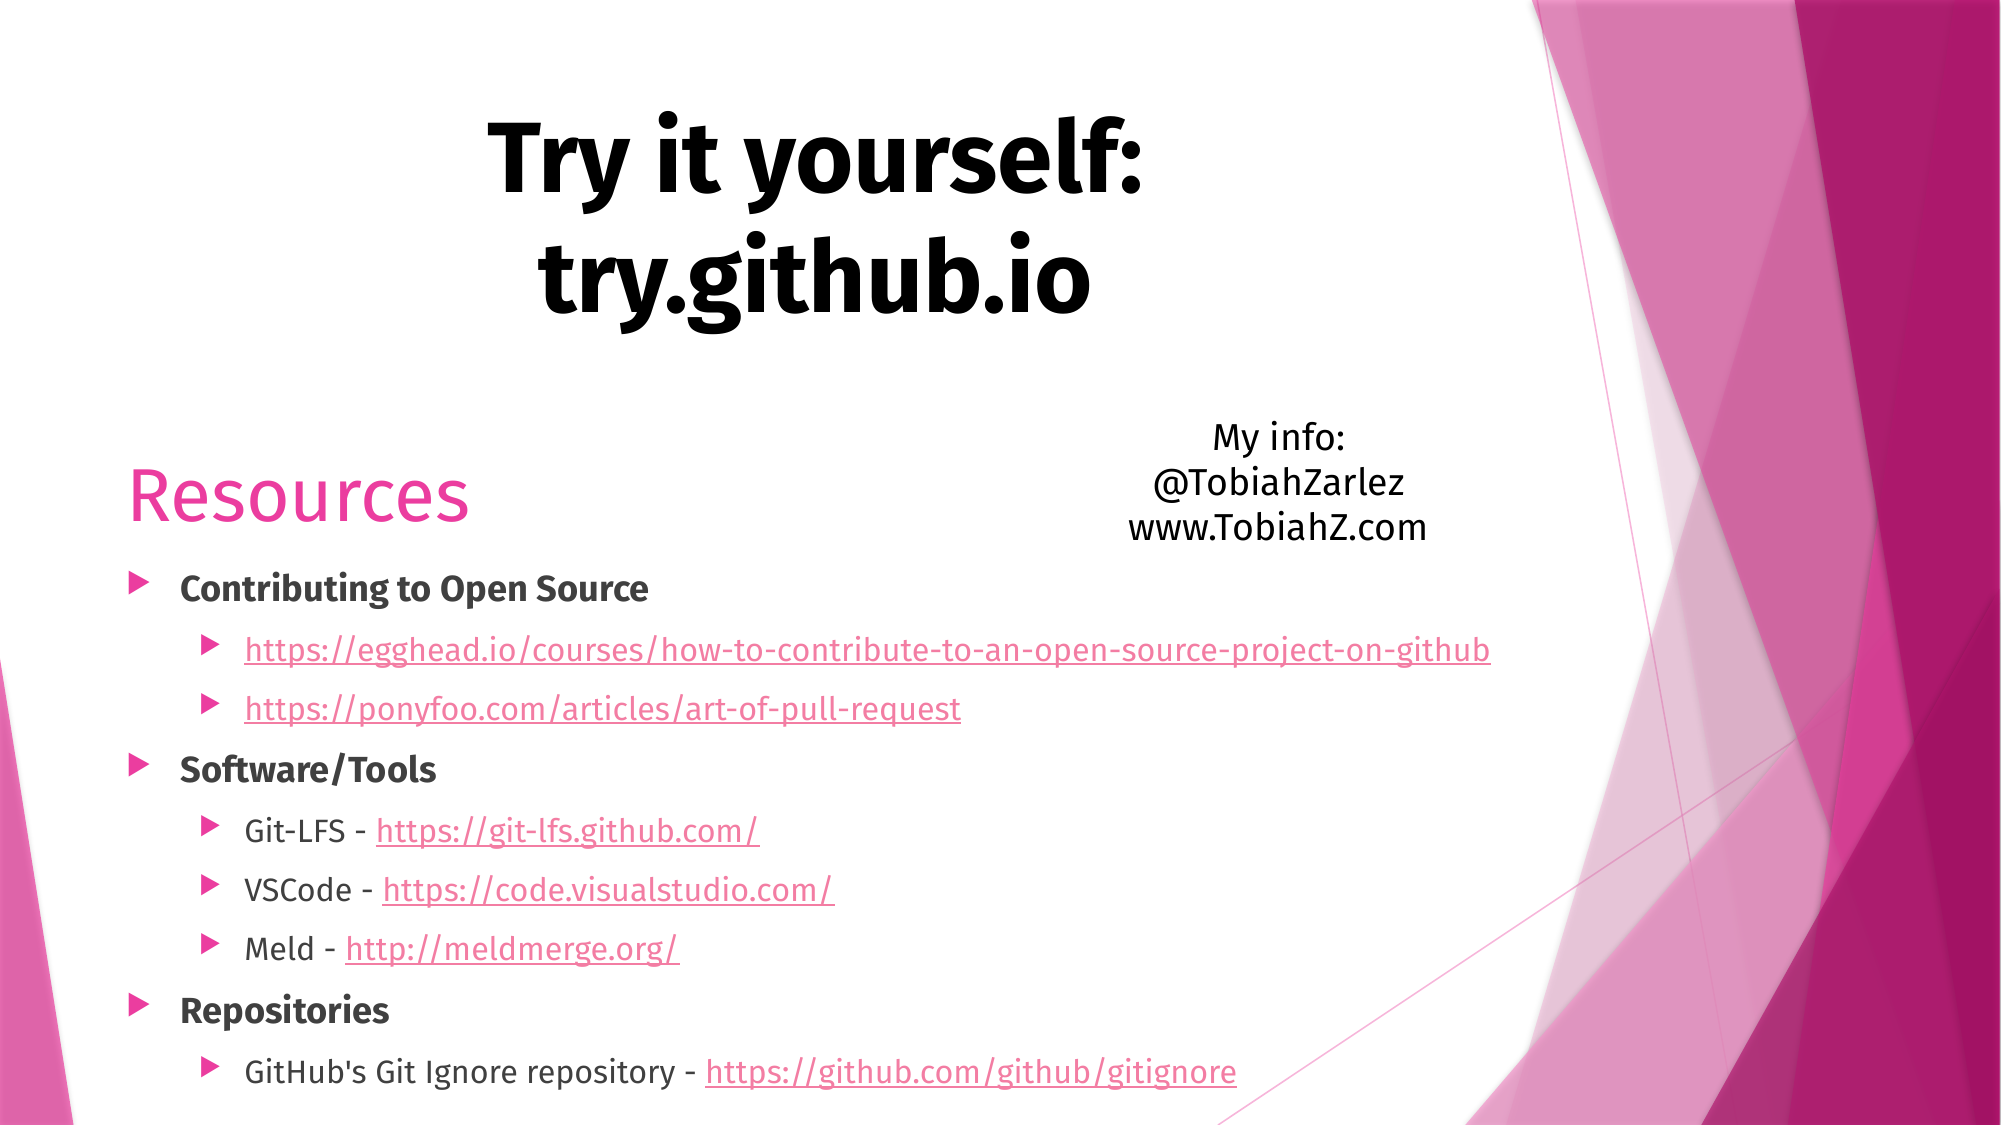

Try it yourself:
try.github.io
My info:
@TobiahZarlez
www.TobiahZ.com
# Resources
Contributing to Open Source
https://egghead.io/courses/how-to-contribute-to-an-open-source-project-on-github
https://ponyfoo.com/articles/art-of-pull-request
Software/Tools
Git-LFS - https://git-lfs.github.com/
VSCode - https://code.visualstudio.com/
Meld - http://meldmerge.org/
Repositories
GitHub's Git Ignore repository - https://github.com/github/gitignore